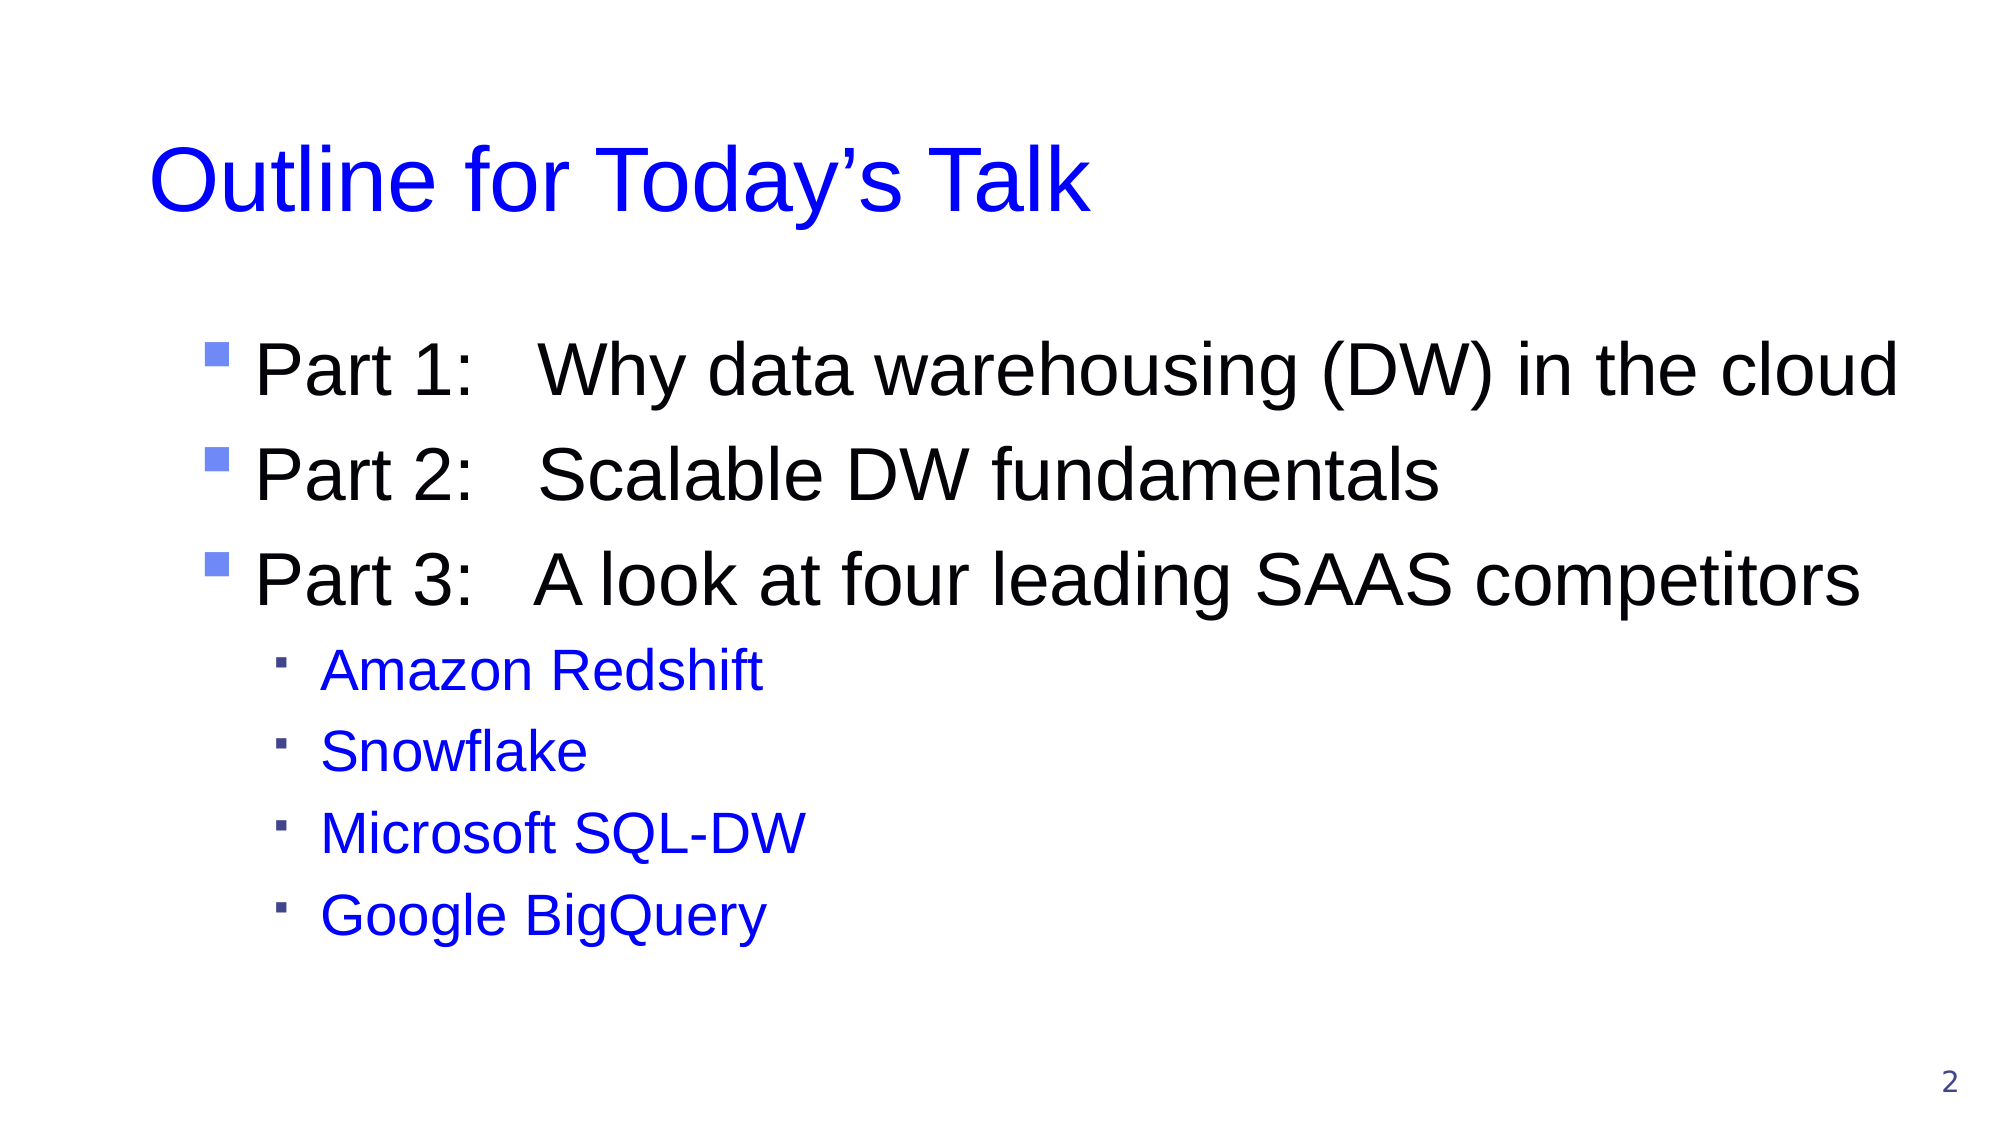

# Outline for Today’s Talk
Part 1:   Why data warehousing (DW) in the cloud
Part 2:   Scalable DW fundamentals
Part 3:   A look at four leading SAAS competitors
Amazon Redshift
Snowflake
Microsoft SQL-DW
Google BigQuery
2